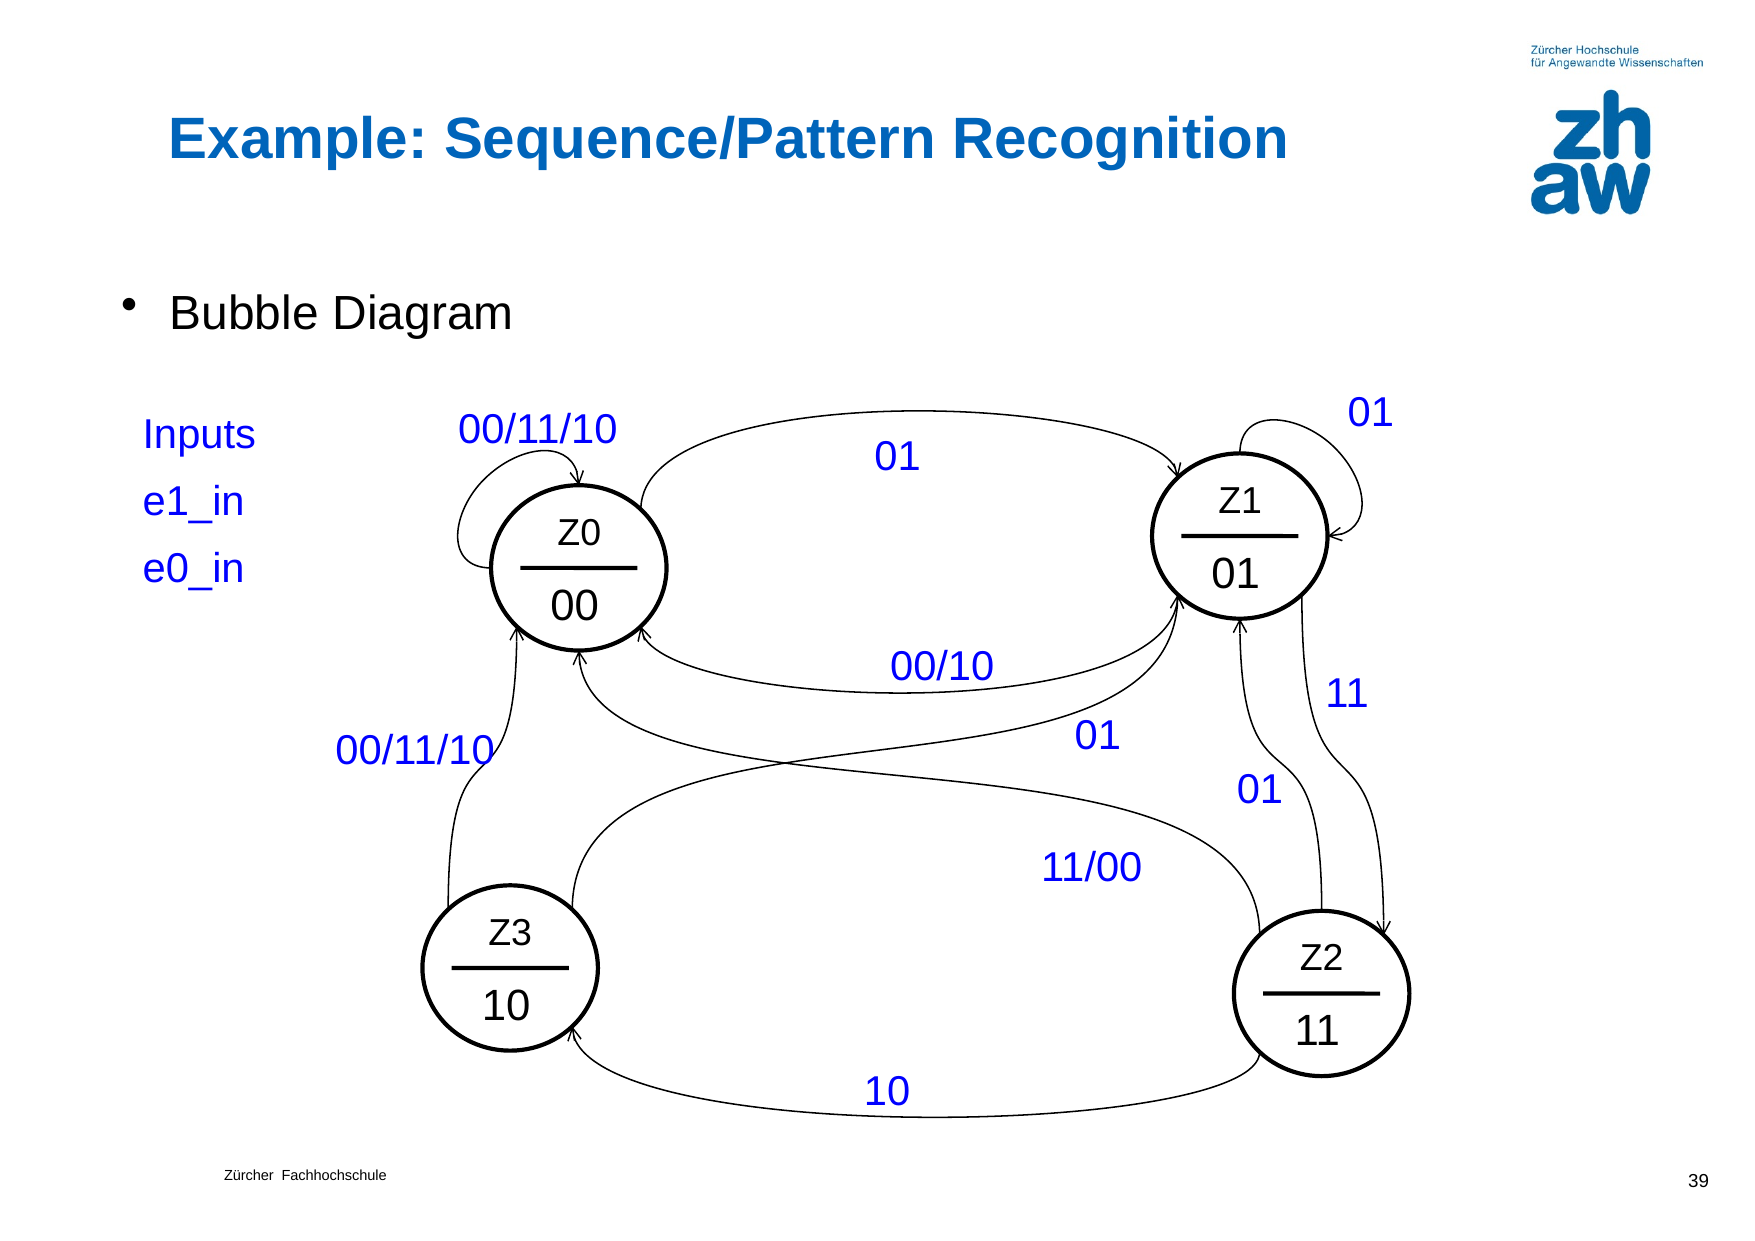

# Example: Sequence/Pattern Recognition
 Bubble Diagram
01
00/11/10
Inputs
e1_in
e0_in
01

Z1

01

Z0

00
00/10
11
01
00/11/10
01
11/00

Z3

10

Z2

11
10
39